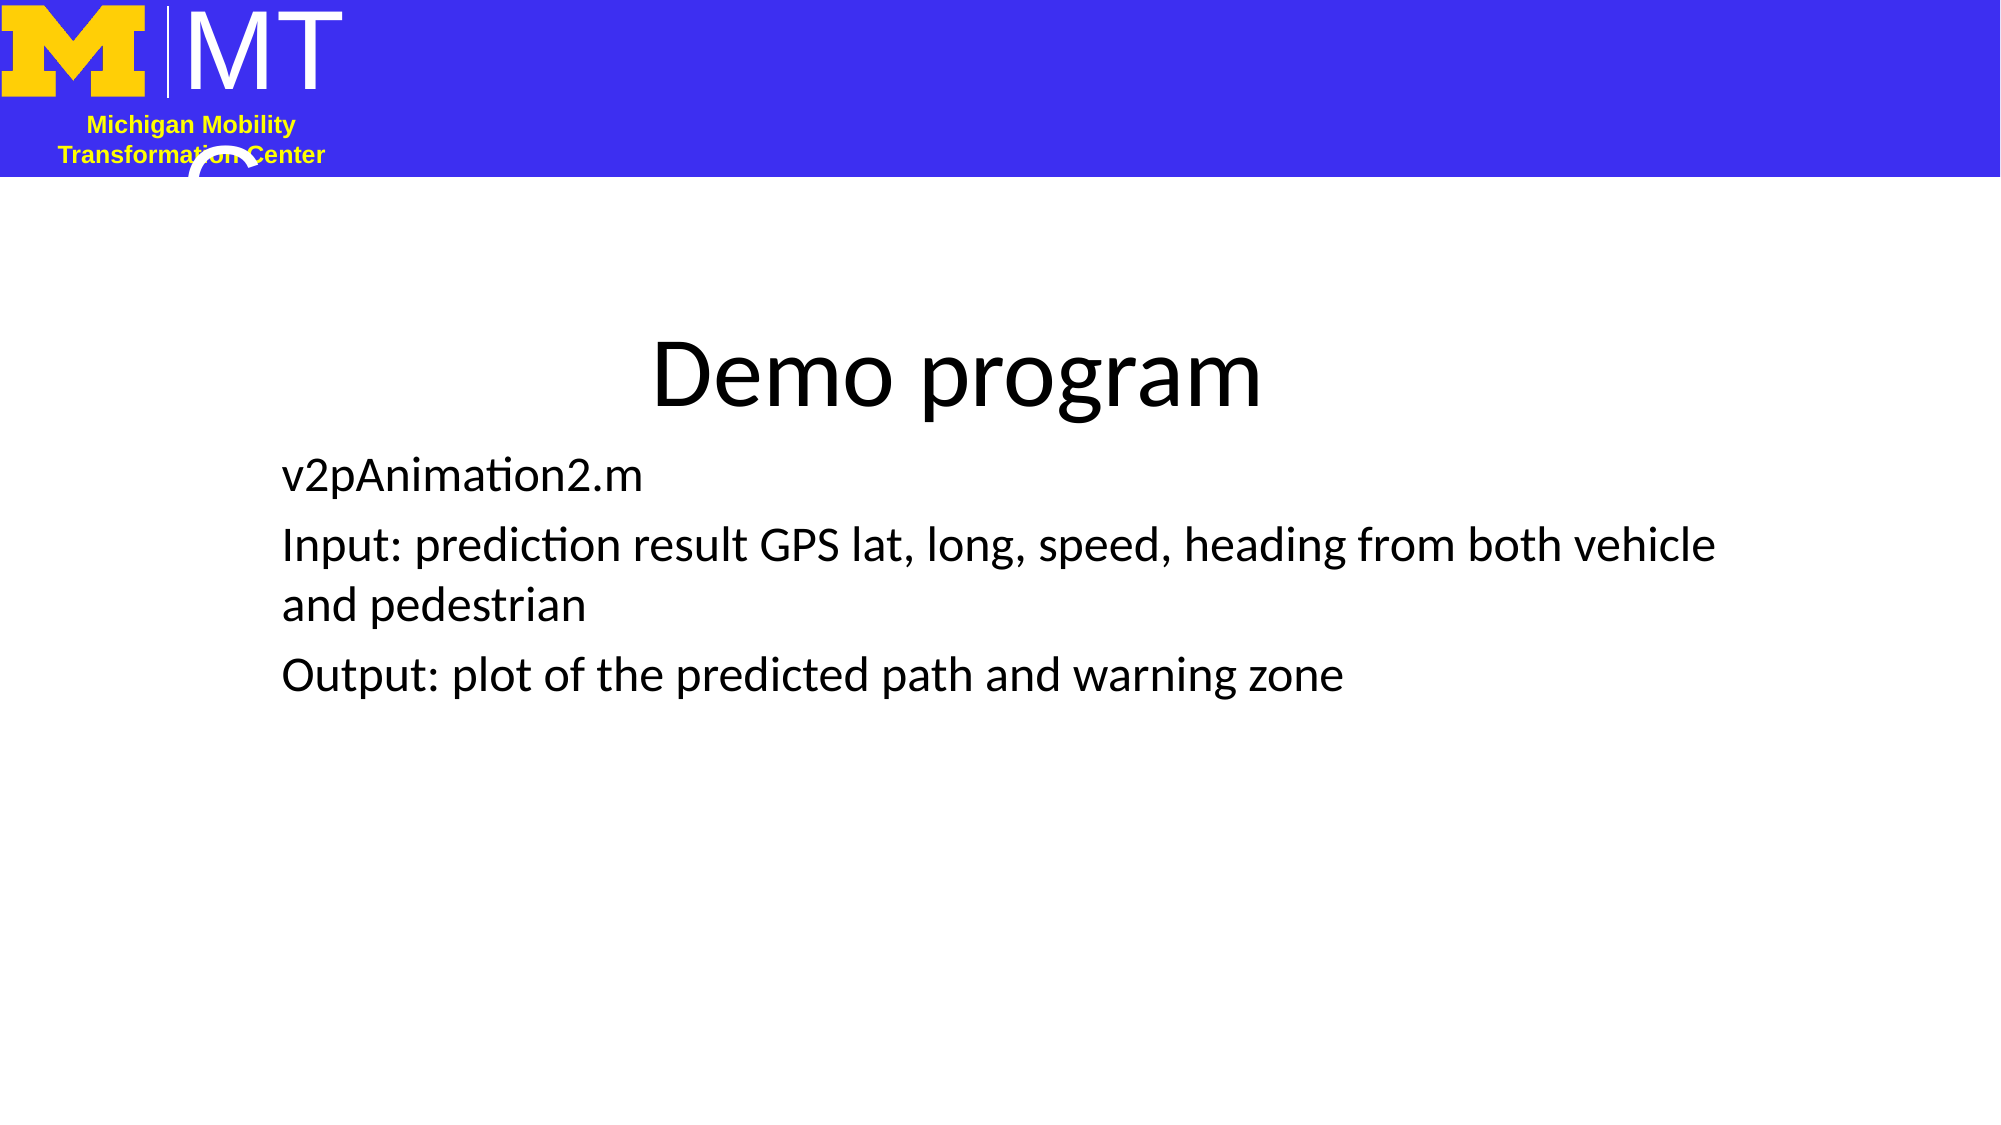

# Demo program
v2pAnimation2.m
Input: prediction result GPS lat, long, speed, heading from both vehicle and pedestrian
Output: plot of the predicted path and warning zone